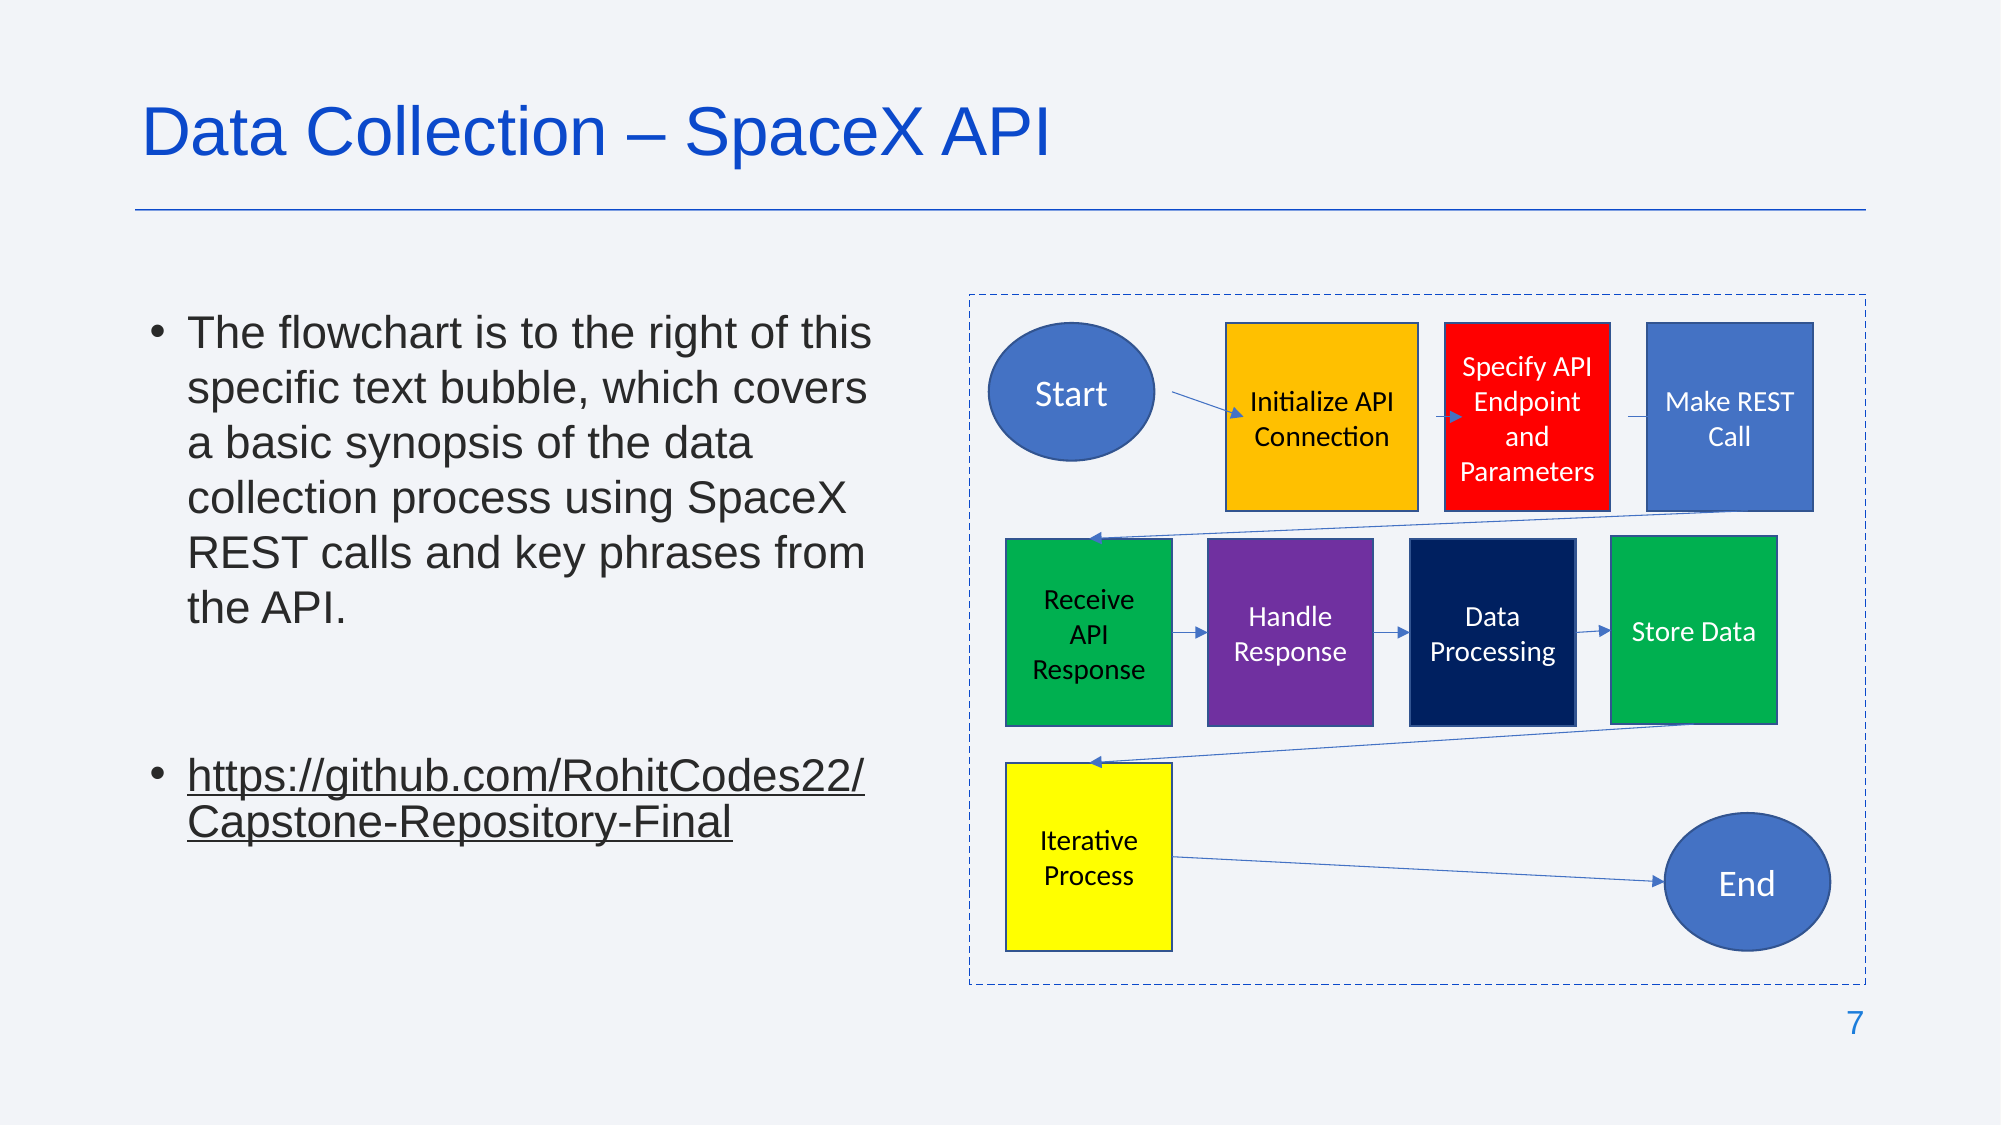

Data Collection – SpaceX API

The flowchart is to the right of this specific text bubble, which covers a basic synopsis of the data collection process using SpaceX REST calls and key phrases from the API.

https://github.com/RohitCodes22/Capstone-Repository-Final

Start
Make REST Call
Initialize API Connection
Specify API Endpoint and Parameters
Store Data
Data Processing
Receive API Response
Handle Response
Iterative Process
End
7